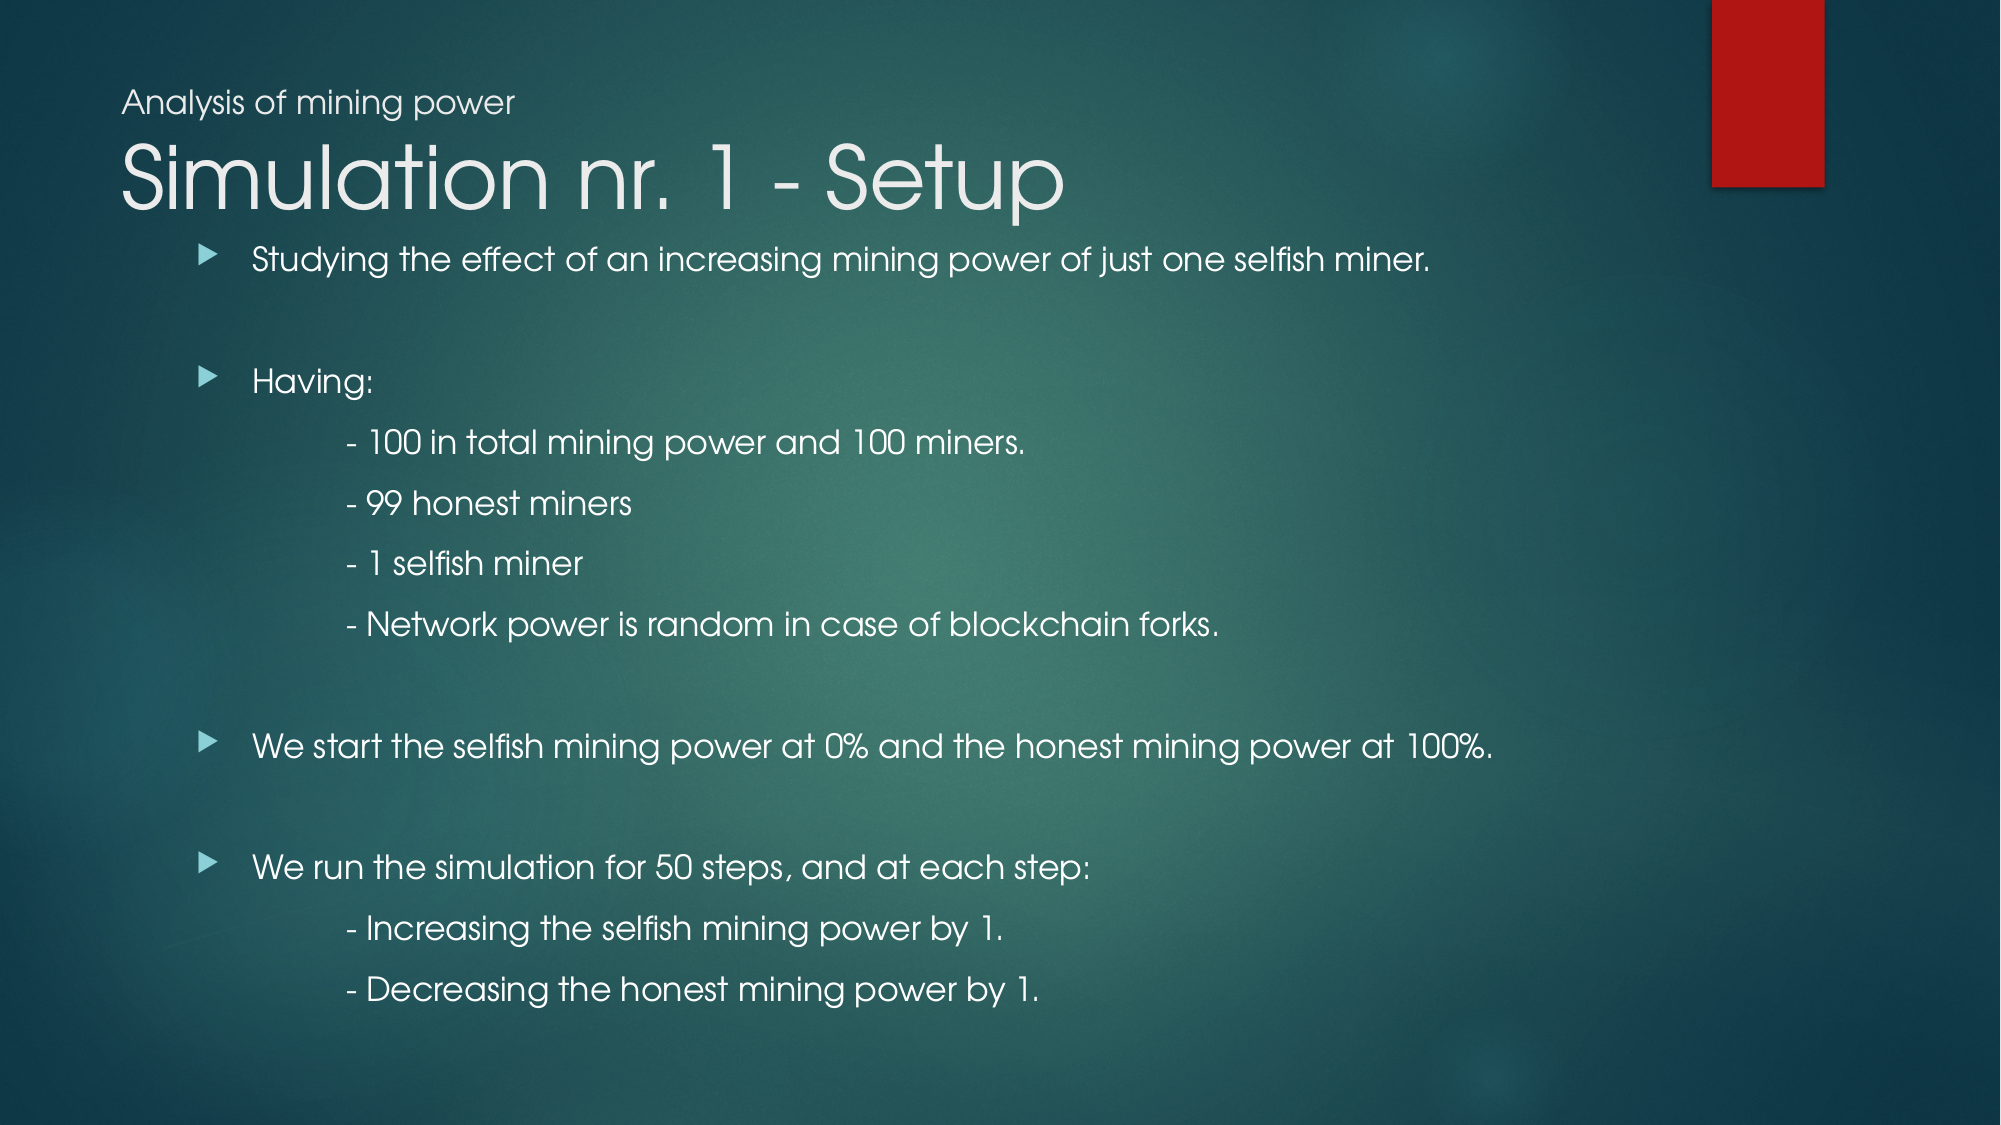

# Analysis of mining power Simulation nr. 1 - Setup
Studying the effect of an increasing mining power of just one selfish miner.

Having:
	- 100 in total mining power and 100 miners.
	- 99 honest miners
	- 1 selfish miner
	- Network power is random in case of blockchain forks.

We start the selfish mining power at 0% and the honest mining power at 100%.

We run the simulation for 50 steps, and at each step:
	- Increasing the selfish mining power by 1.
	- Decreasing the honest mining power by 1.